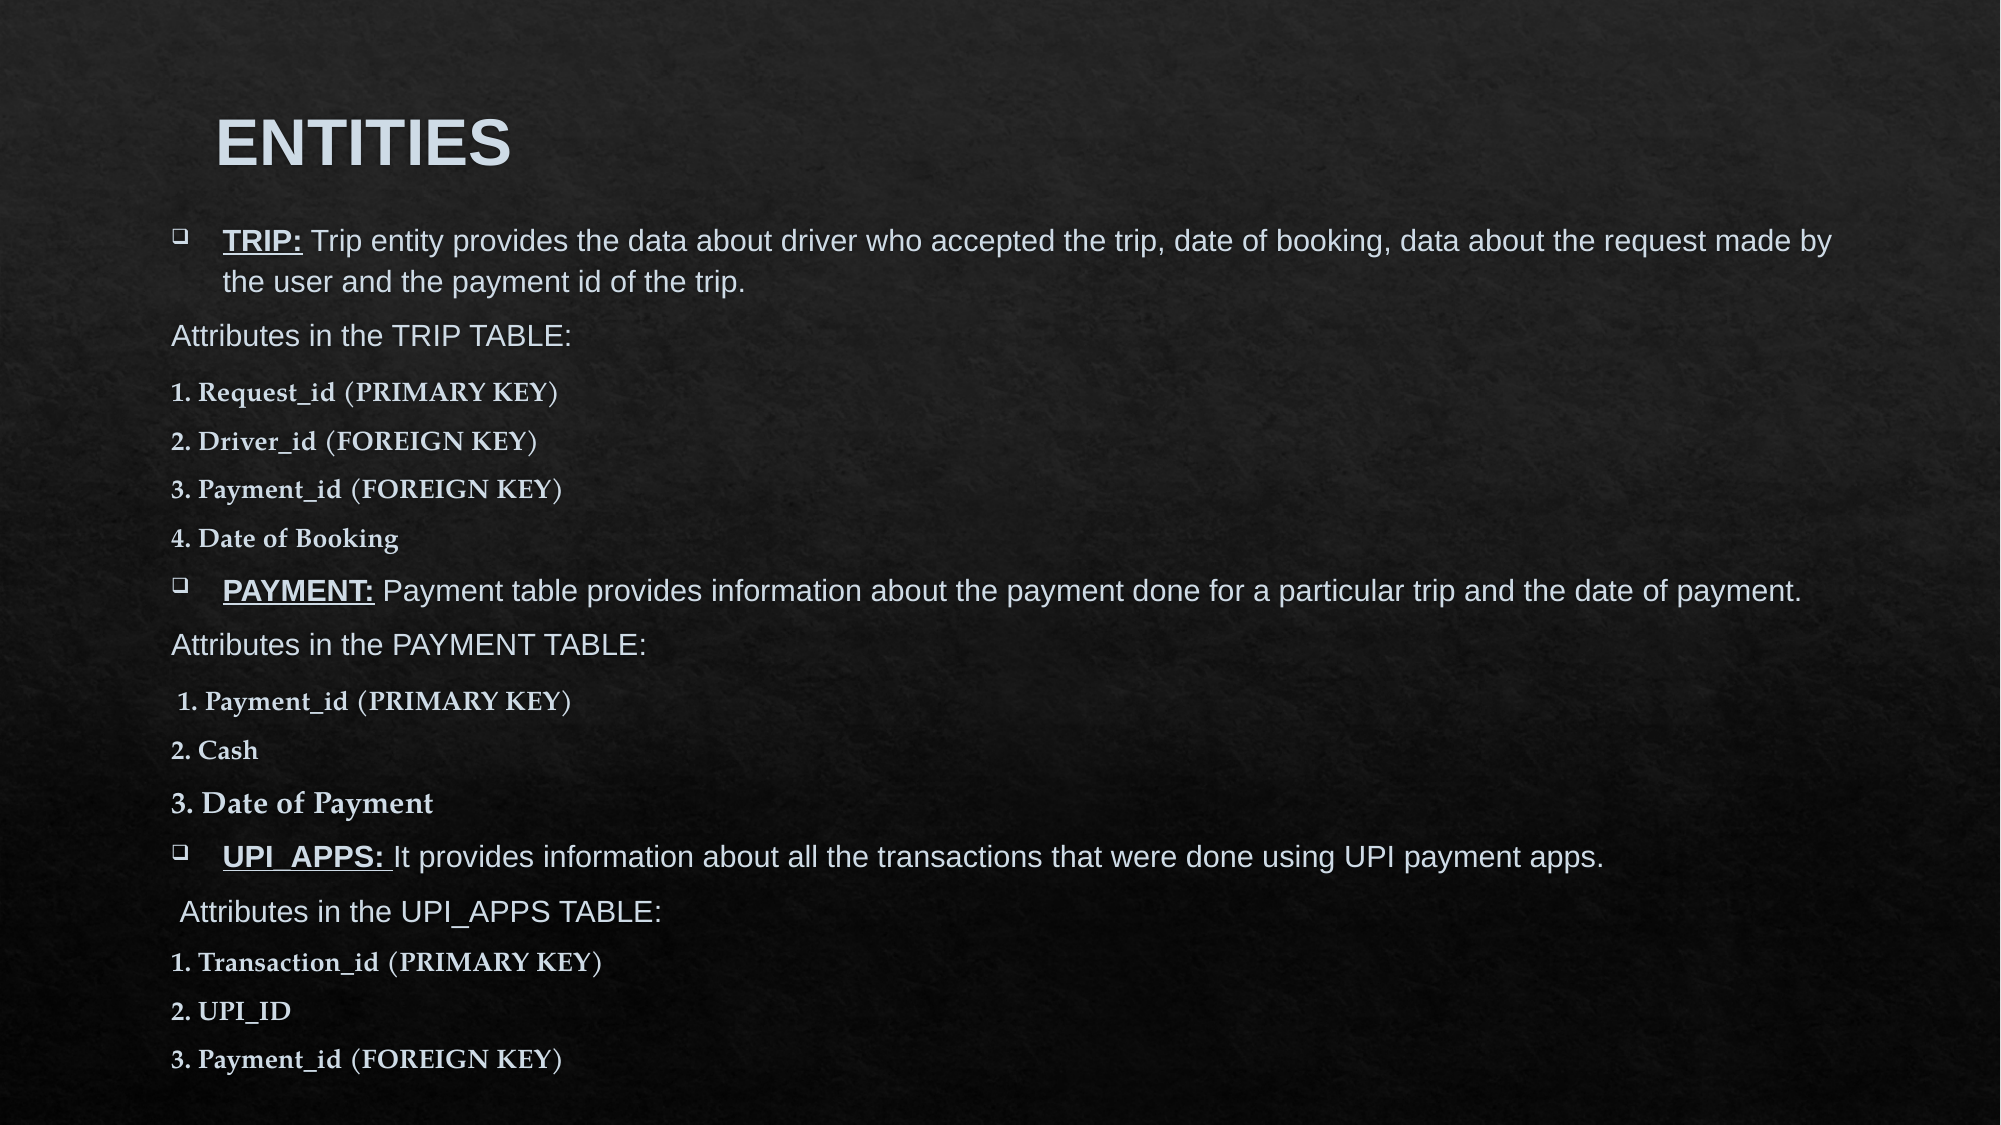

# ENTITIES
TRIP: Trip entity provides the data about driver who accepted the trip, date of booking, data about the request made by the user and the payment id of the trip.
	Attributes in the TRIP TABLE:
	1. Request_id (PRIMARY KEY)
	2. Driver_id (FOREIGN KEY)
	3. Payment_id (FOREIGN KEY)
	4. Date of Booking
PAYMENT: Payment table provides information about the payment done for a particular trip and the date of payment.
	Attributes in the PAYMENT TABLE:
	 1. Payment_id (PRIMARY KEY)
	2. Cash
	3. Date of Payment
UPI_APPS: It provides information about all the transactions that were done using UPI payment apps.
	 Attributes in the UPI_APPS TABLE:
	1. Transaction_id (PRIMARY KEY)
	2. UPI_ID
	3. Payment_id (FOREIGN KEY)